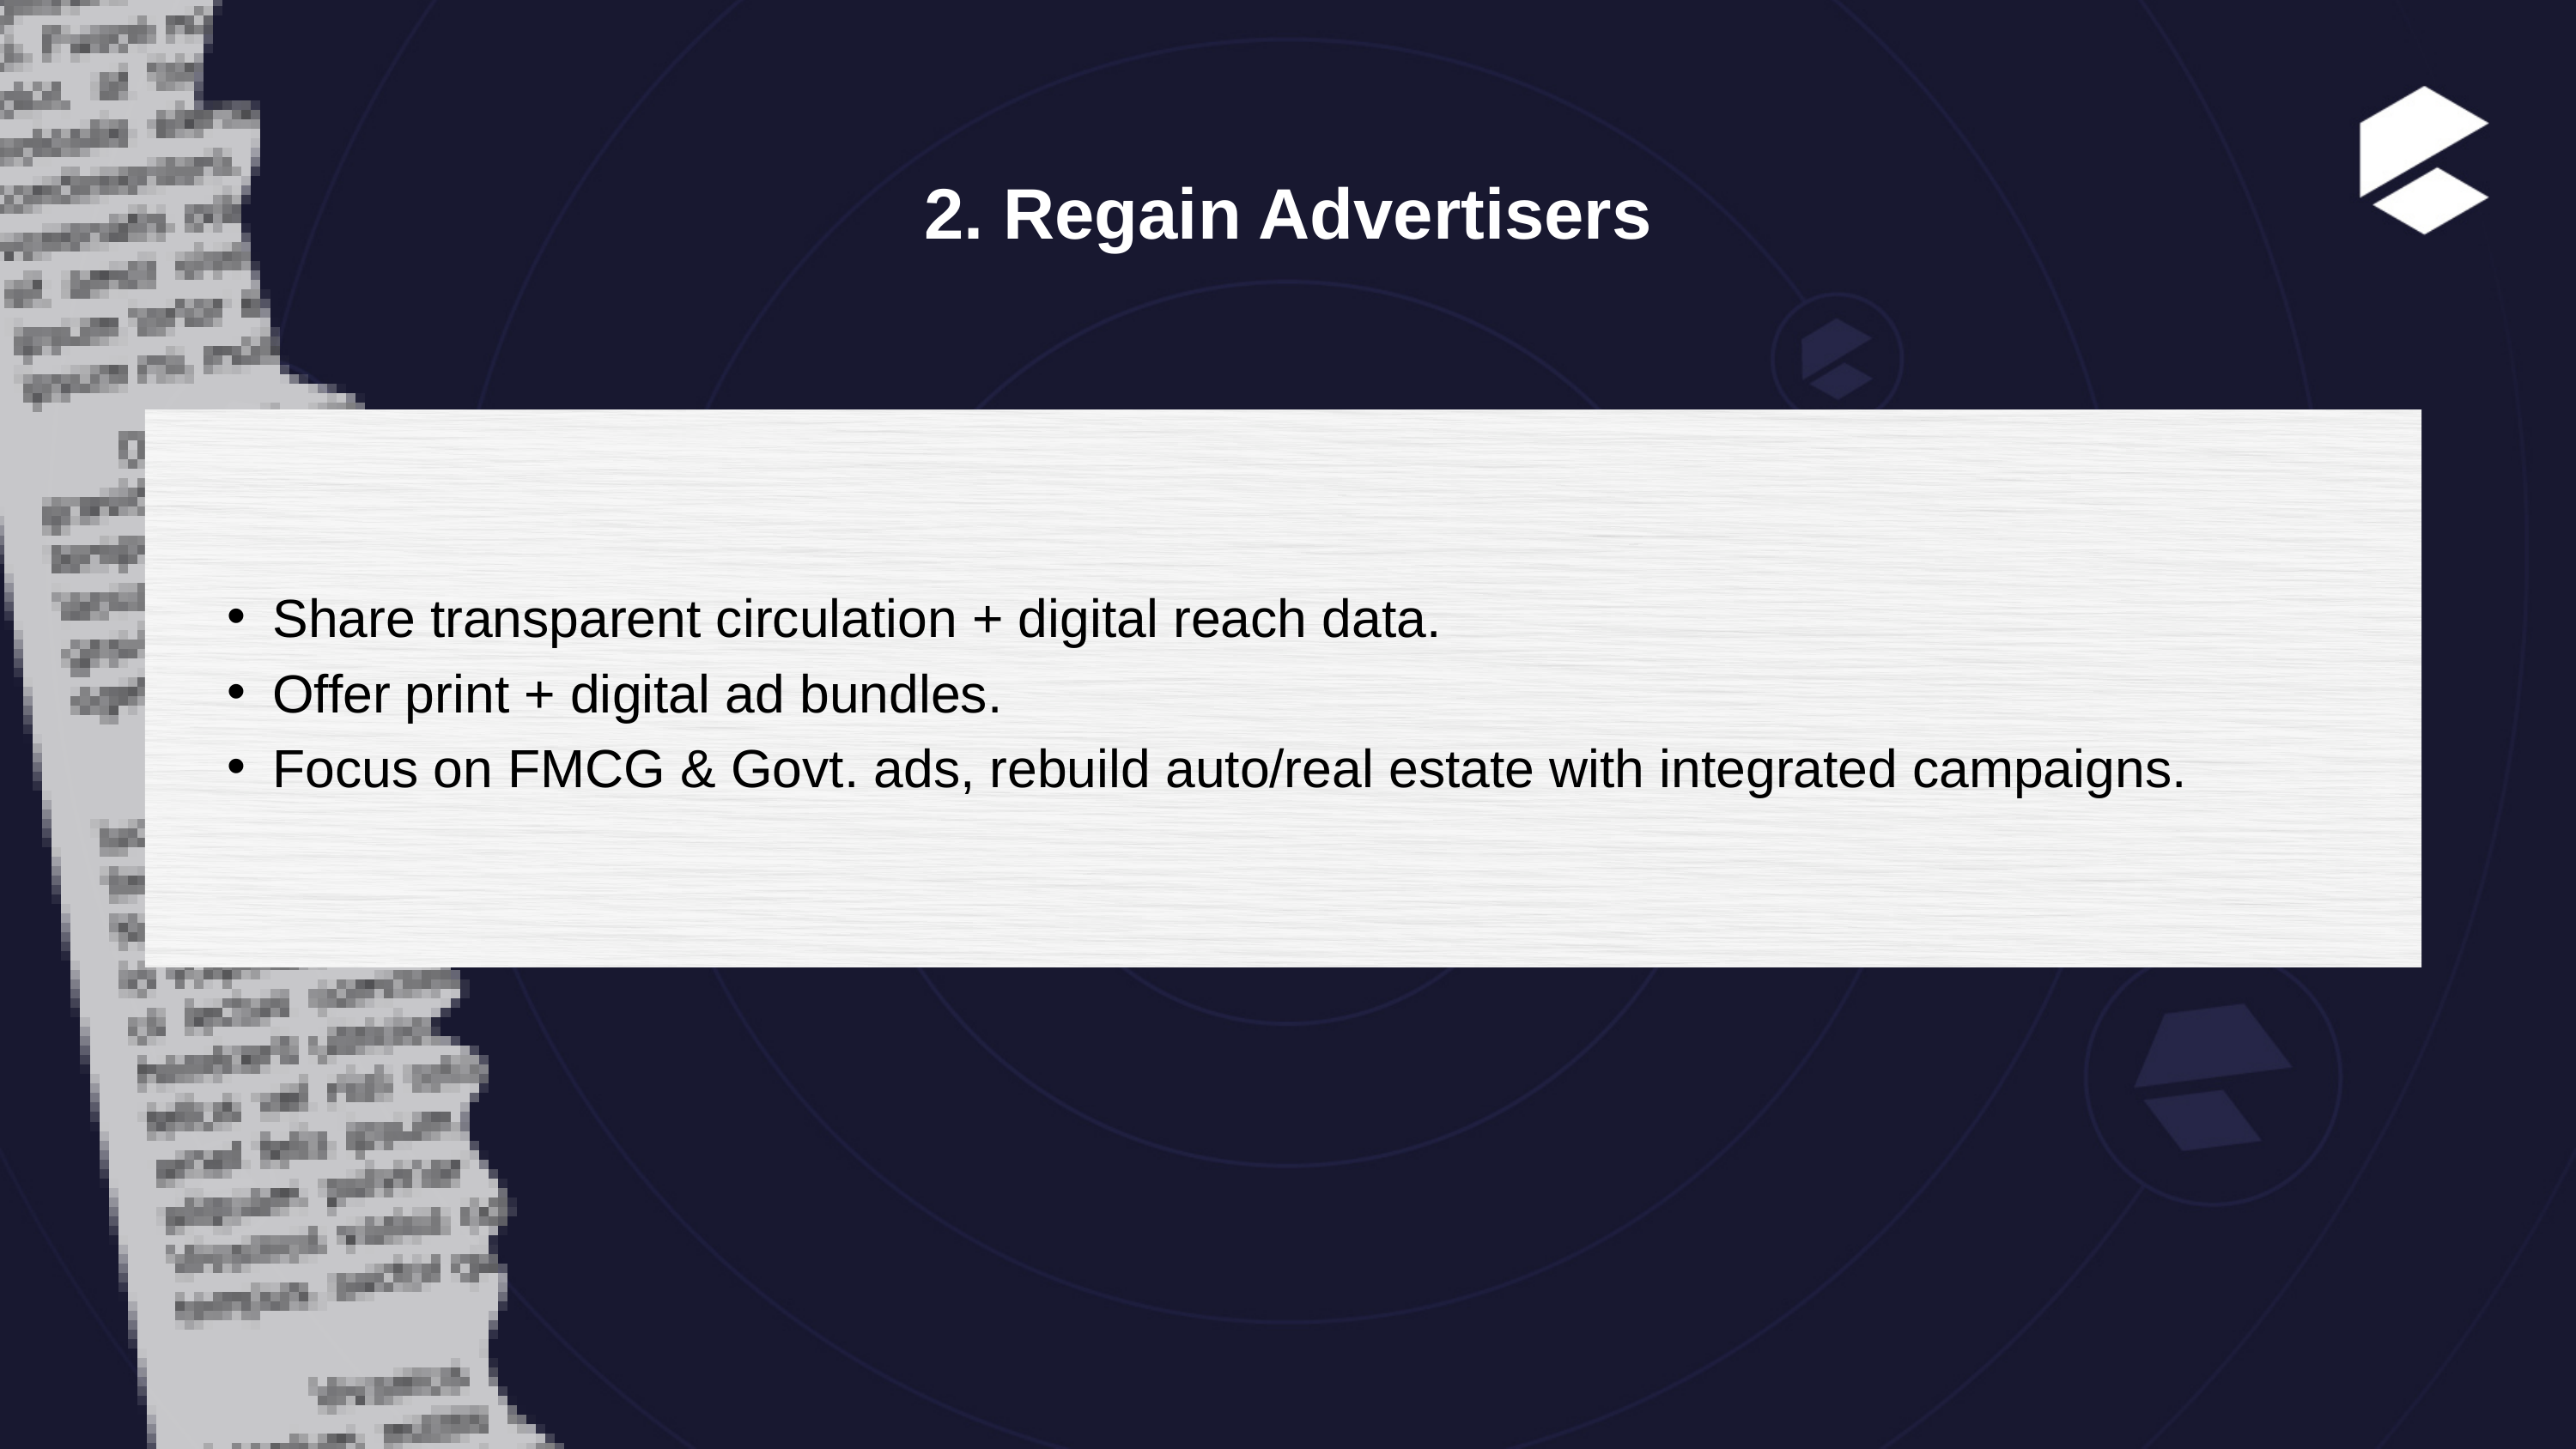

2. Regain Advertisers
Share transparent circulation + digital reach data.
Offer print + digital ad bundles.
Focus on FMCG & Govt. ads, rebuild auto/real estate with integrated campaigns.